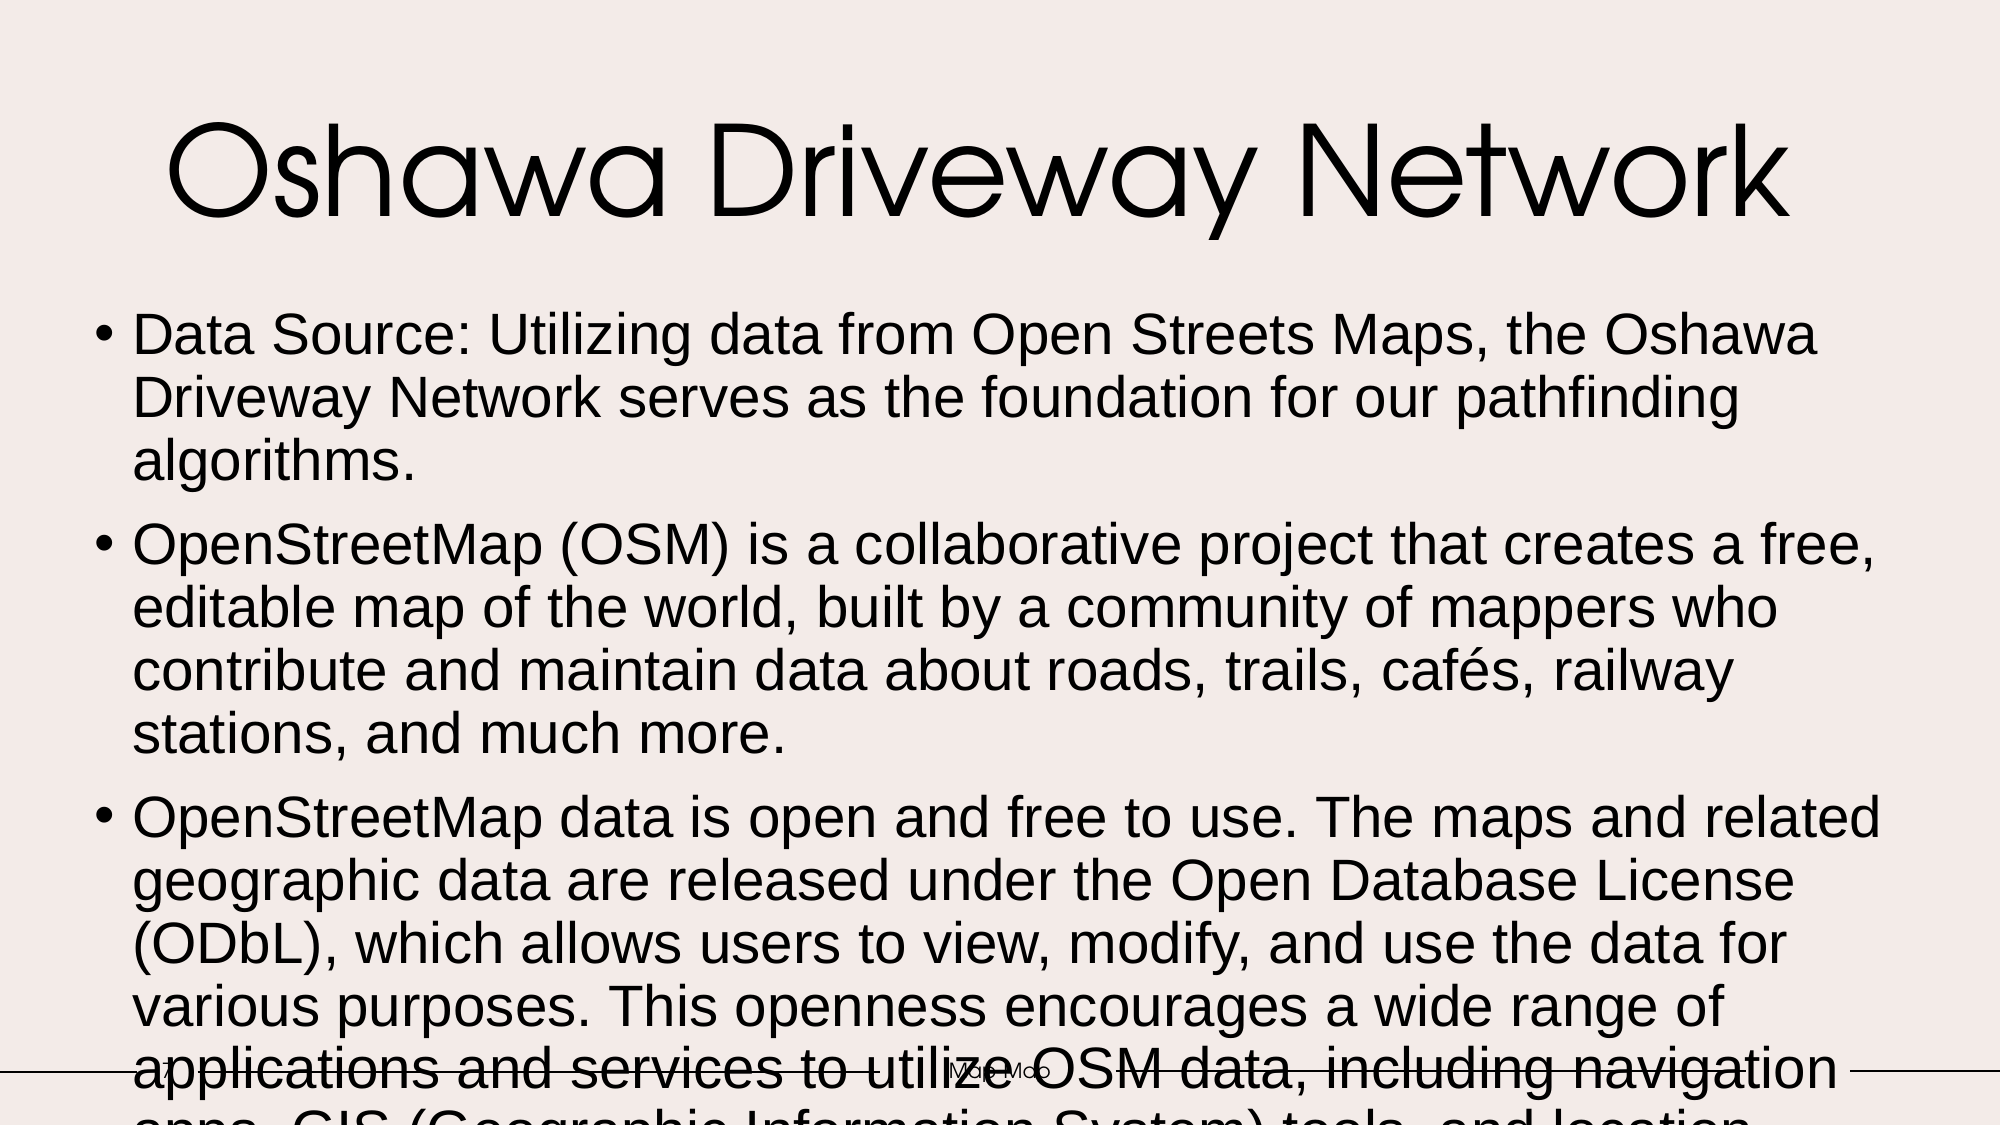

# Oshawa Driveway Network
Data Source: Utilizing data from Open Streets Maps, the Oshawa Driveway Network serves as the foundation for our pathfinding algorithms.
OpenStreetMap (OSM) is a collaborative project that creates a free, editable map of the world, built by a community of mappers who contribute and maintain data about roads, trails, cafés, railway stations, and much more.
OpenStreetMap data is open and free to use. The maps and related geographic data are released under the Open Database License (ODbL), which allows users to view, modify, and use the data for various purposes. This openness encourages a wide range of applications and services to utilize OSM data, including navigation apps, GIS (Geographic Information System) tools, and location-based services.
7
Map-Map